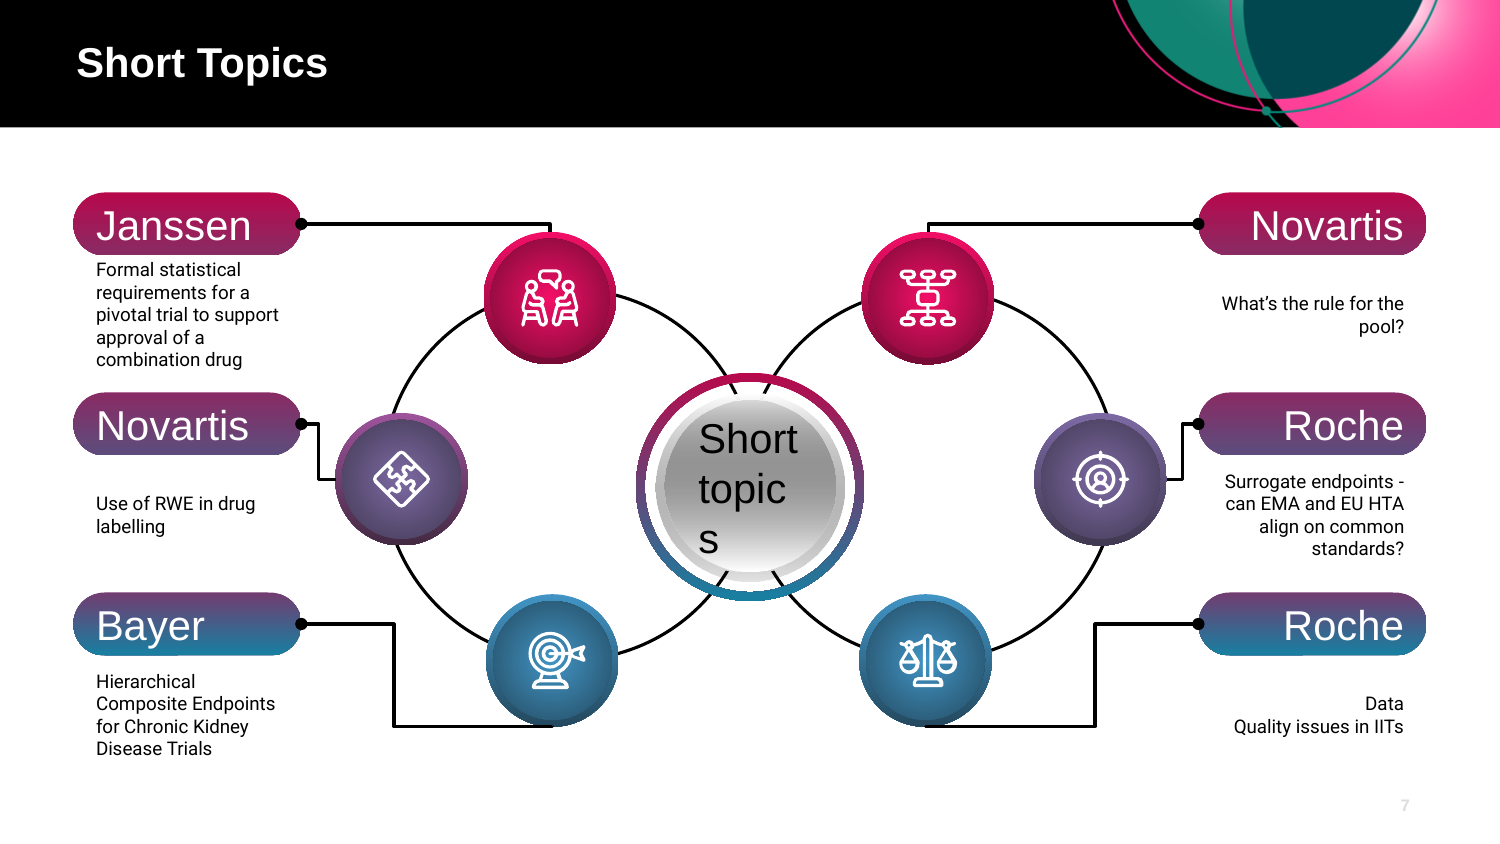

# Short Topics

Janssen
Formal statistical requirements for a pivotal trial to support approval of a combination drug
Novartis
What’s the rule for the pool?

Short topics

Novartis
Use of RWE in drug labelling
Roche
Surrogate endpoints - can EMA and EU HTA align on common standards?

Bayer
Hierarchical Composite Endpoints for Chronic Kidney Disease Trials
Roche
	Data Quality issues in IITs

7